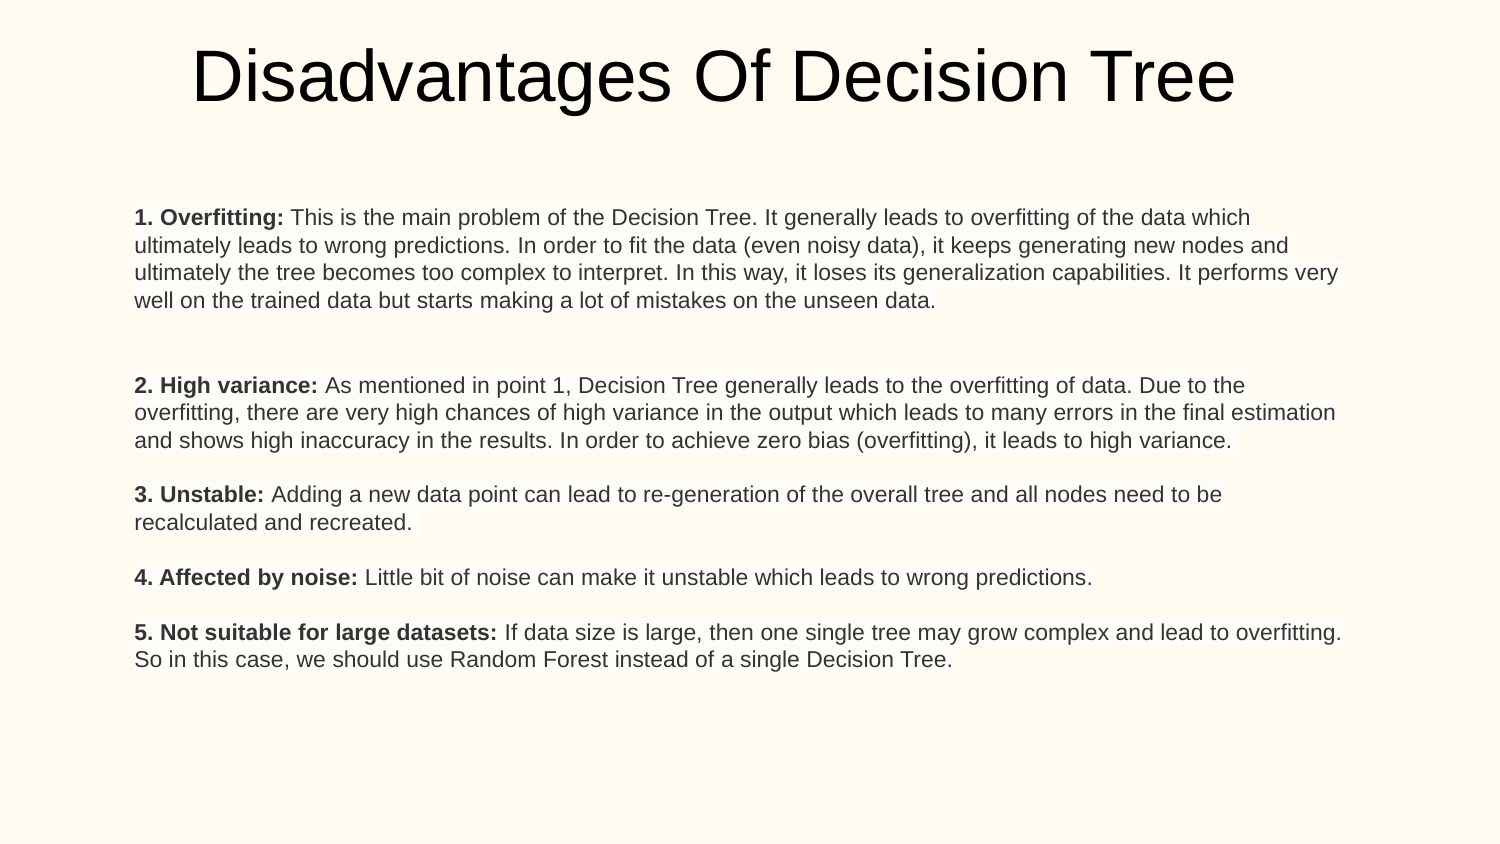

Disadvantages Of Decision Tree
1. Overfitting: This is the main problem of the Decision Tree. It generally leads to overfitting of the data which ultimately leads to wrong predictions. In order to fit the data (even noisy data), it keeps generating new nodes and ultimately the tree becomes too complex to interpret. In this way, it loses its generalization capabilities. It performs very well on the trained data but starts making a lot of mistakes on the unseen data.

2. High variance: As mentioned in point 1, Decision Tree generally leads to the overfitting of data. Due to the overfitting, there are very high chances of high variance in the output which leads to many errors in the final estimation and shows high inaccuracy in the results. In order to achieve zero bias (overfitting), it leads to high variance.

3. Unstable: Adding a new data point can lead to re-generation of the overall tree and all nodes need to be recalculated and recreated.

4. Affected by noise: Little bit of noise can make it unstable which leads to wrong predictions.

5. Not suitable for large datasets: If data size is large, then one single tree may grow complex and lead to overfitting. So in this case, we should use Random Forest instead of a single Decision Tree.